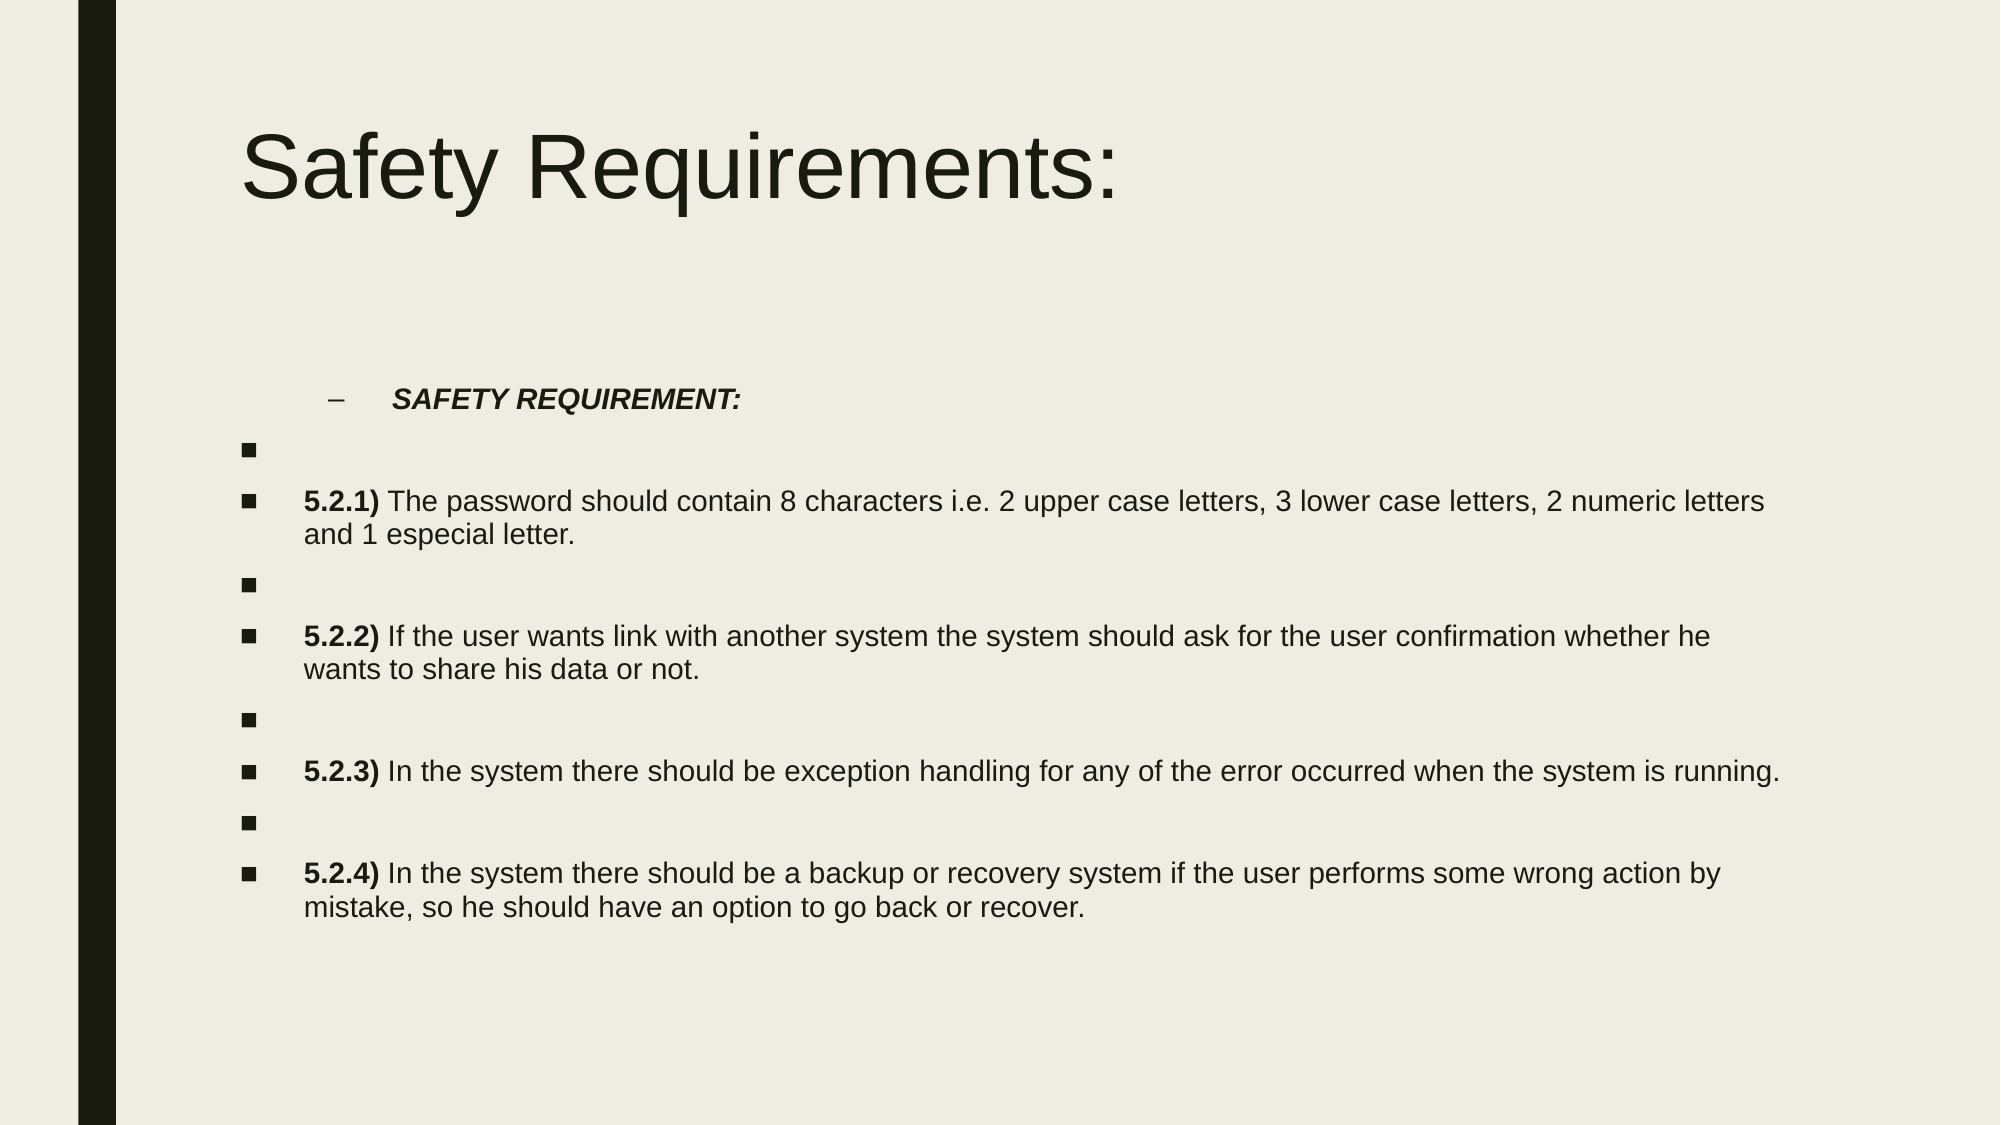

# Safety Requirements:
SAFETY REQUIREMENT:

5.2.1) The password should contain 8 characters i.e. 2 upper case letters, 3 lower case letters, 2 numeric letters and 1 especial letter.

5.2.2) If the user wants link with another system the system should ask for the user confirmation whether he wants to share his data or not.

5.2.3) In the system there should be exception handling for any of the error occurred when the system is running.

5.2.4) In the system there should be a backup or recovery system if the user performs some wrong action by mistake, so he should have an option to go back or recover.